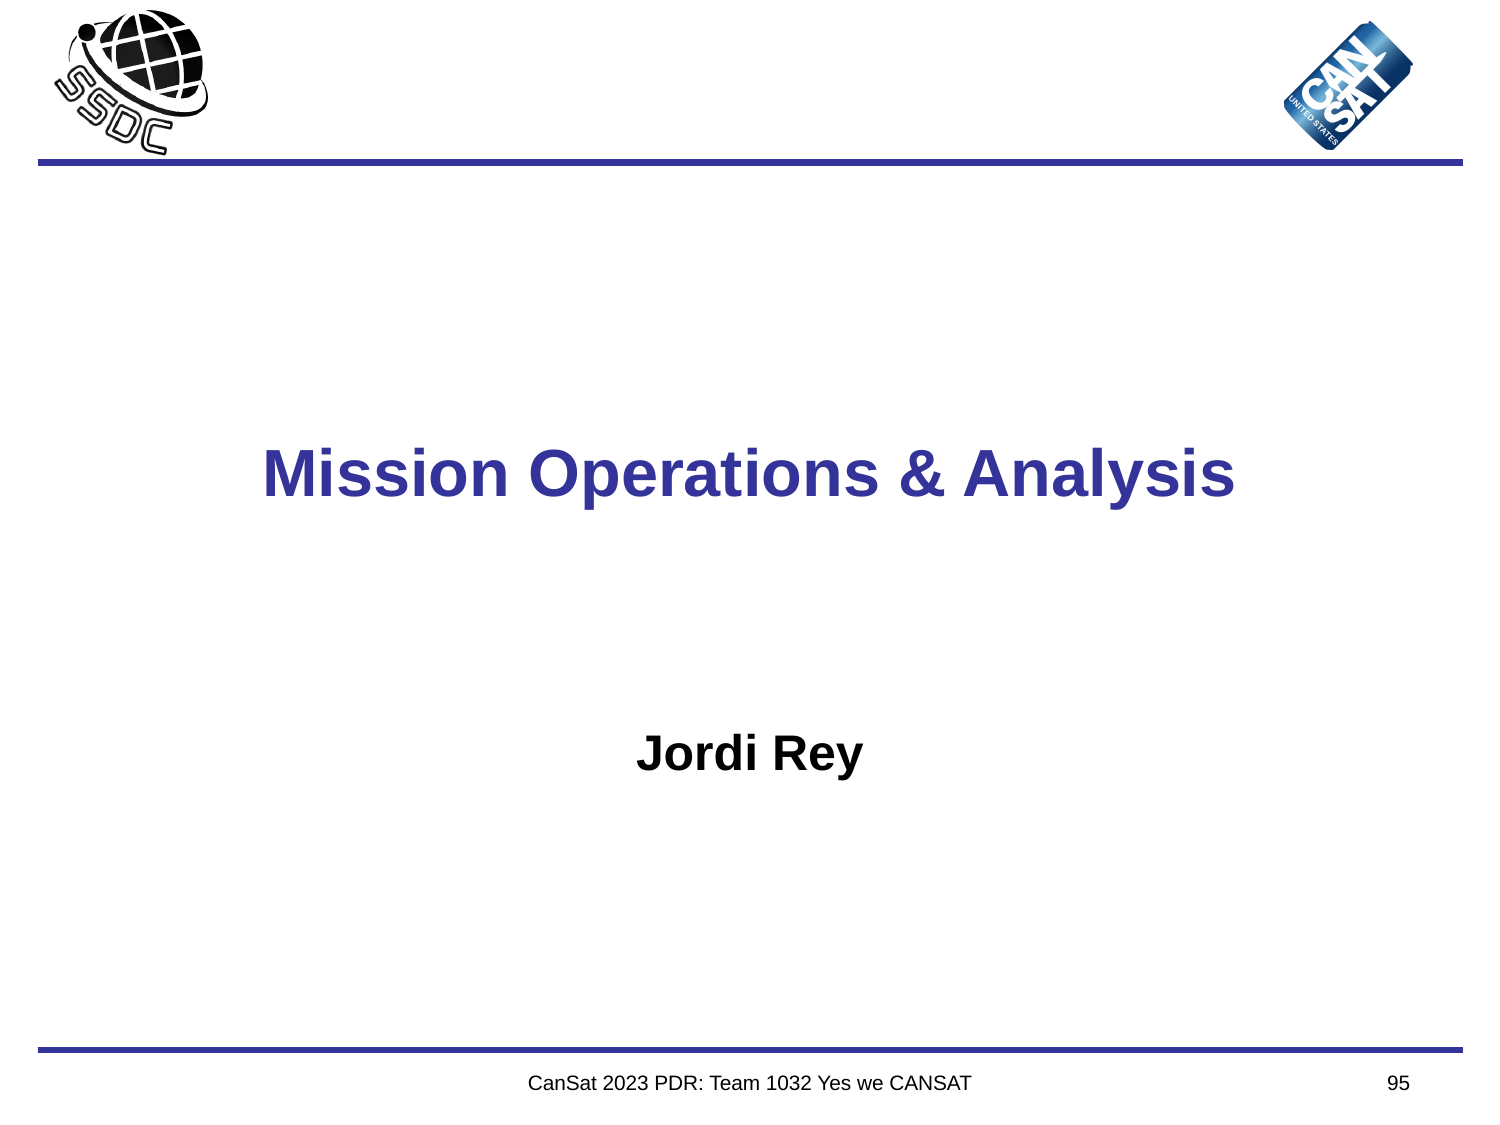

# Mission Operations & Analysis
Jordi Rey
CanSat 2023 PDR: Team 1032 Yes we CANSAT
95